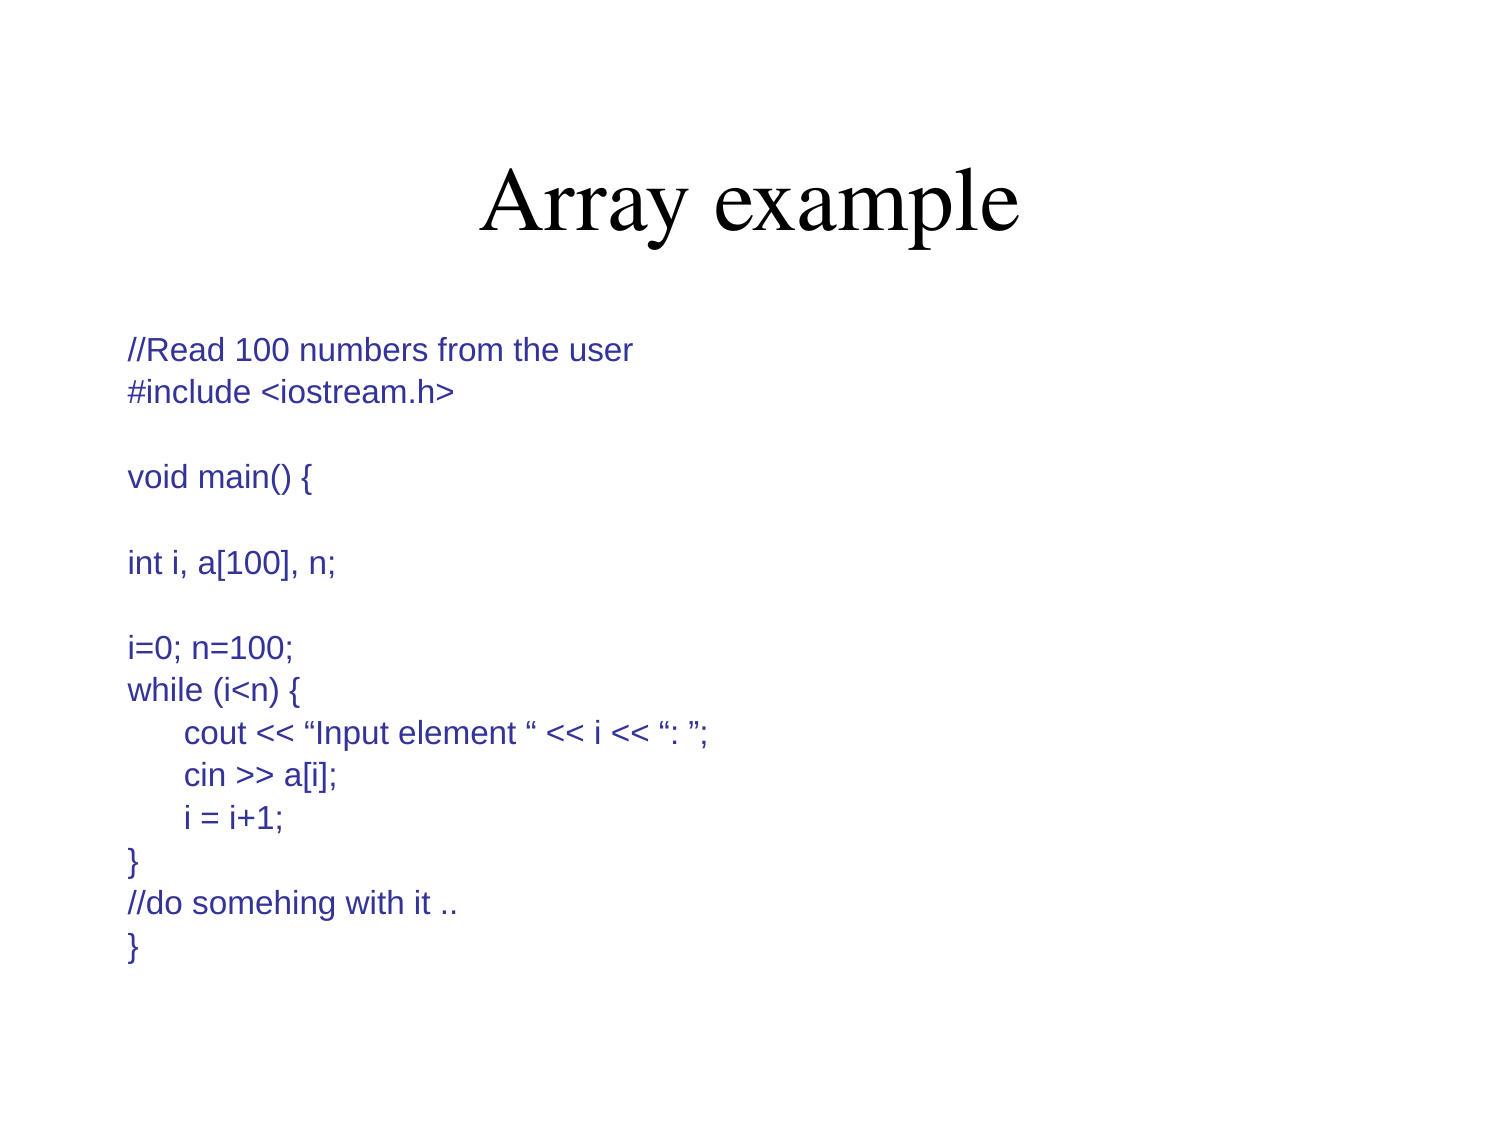

# Array example
//Read 100 numbers from the user
#include <iostream.h>

void main() {

int i, a[100], n;

i=0; n=100;
while (i<n) {
	cout << “Input element “ << i << “: ”;
	cin >> a[i];
	i = i+1;
}
//do somehing with it ..
}